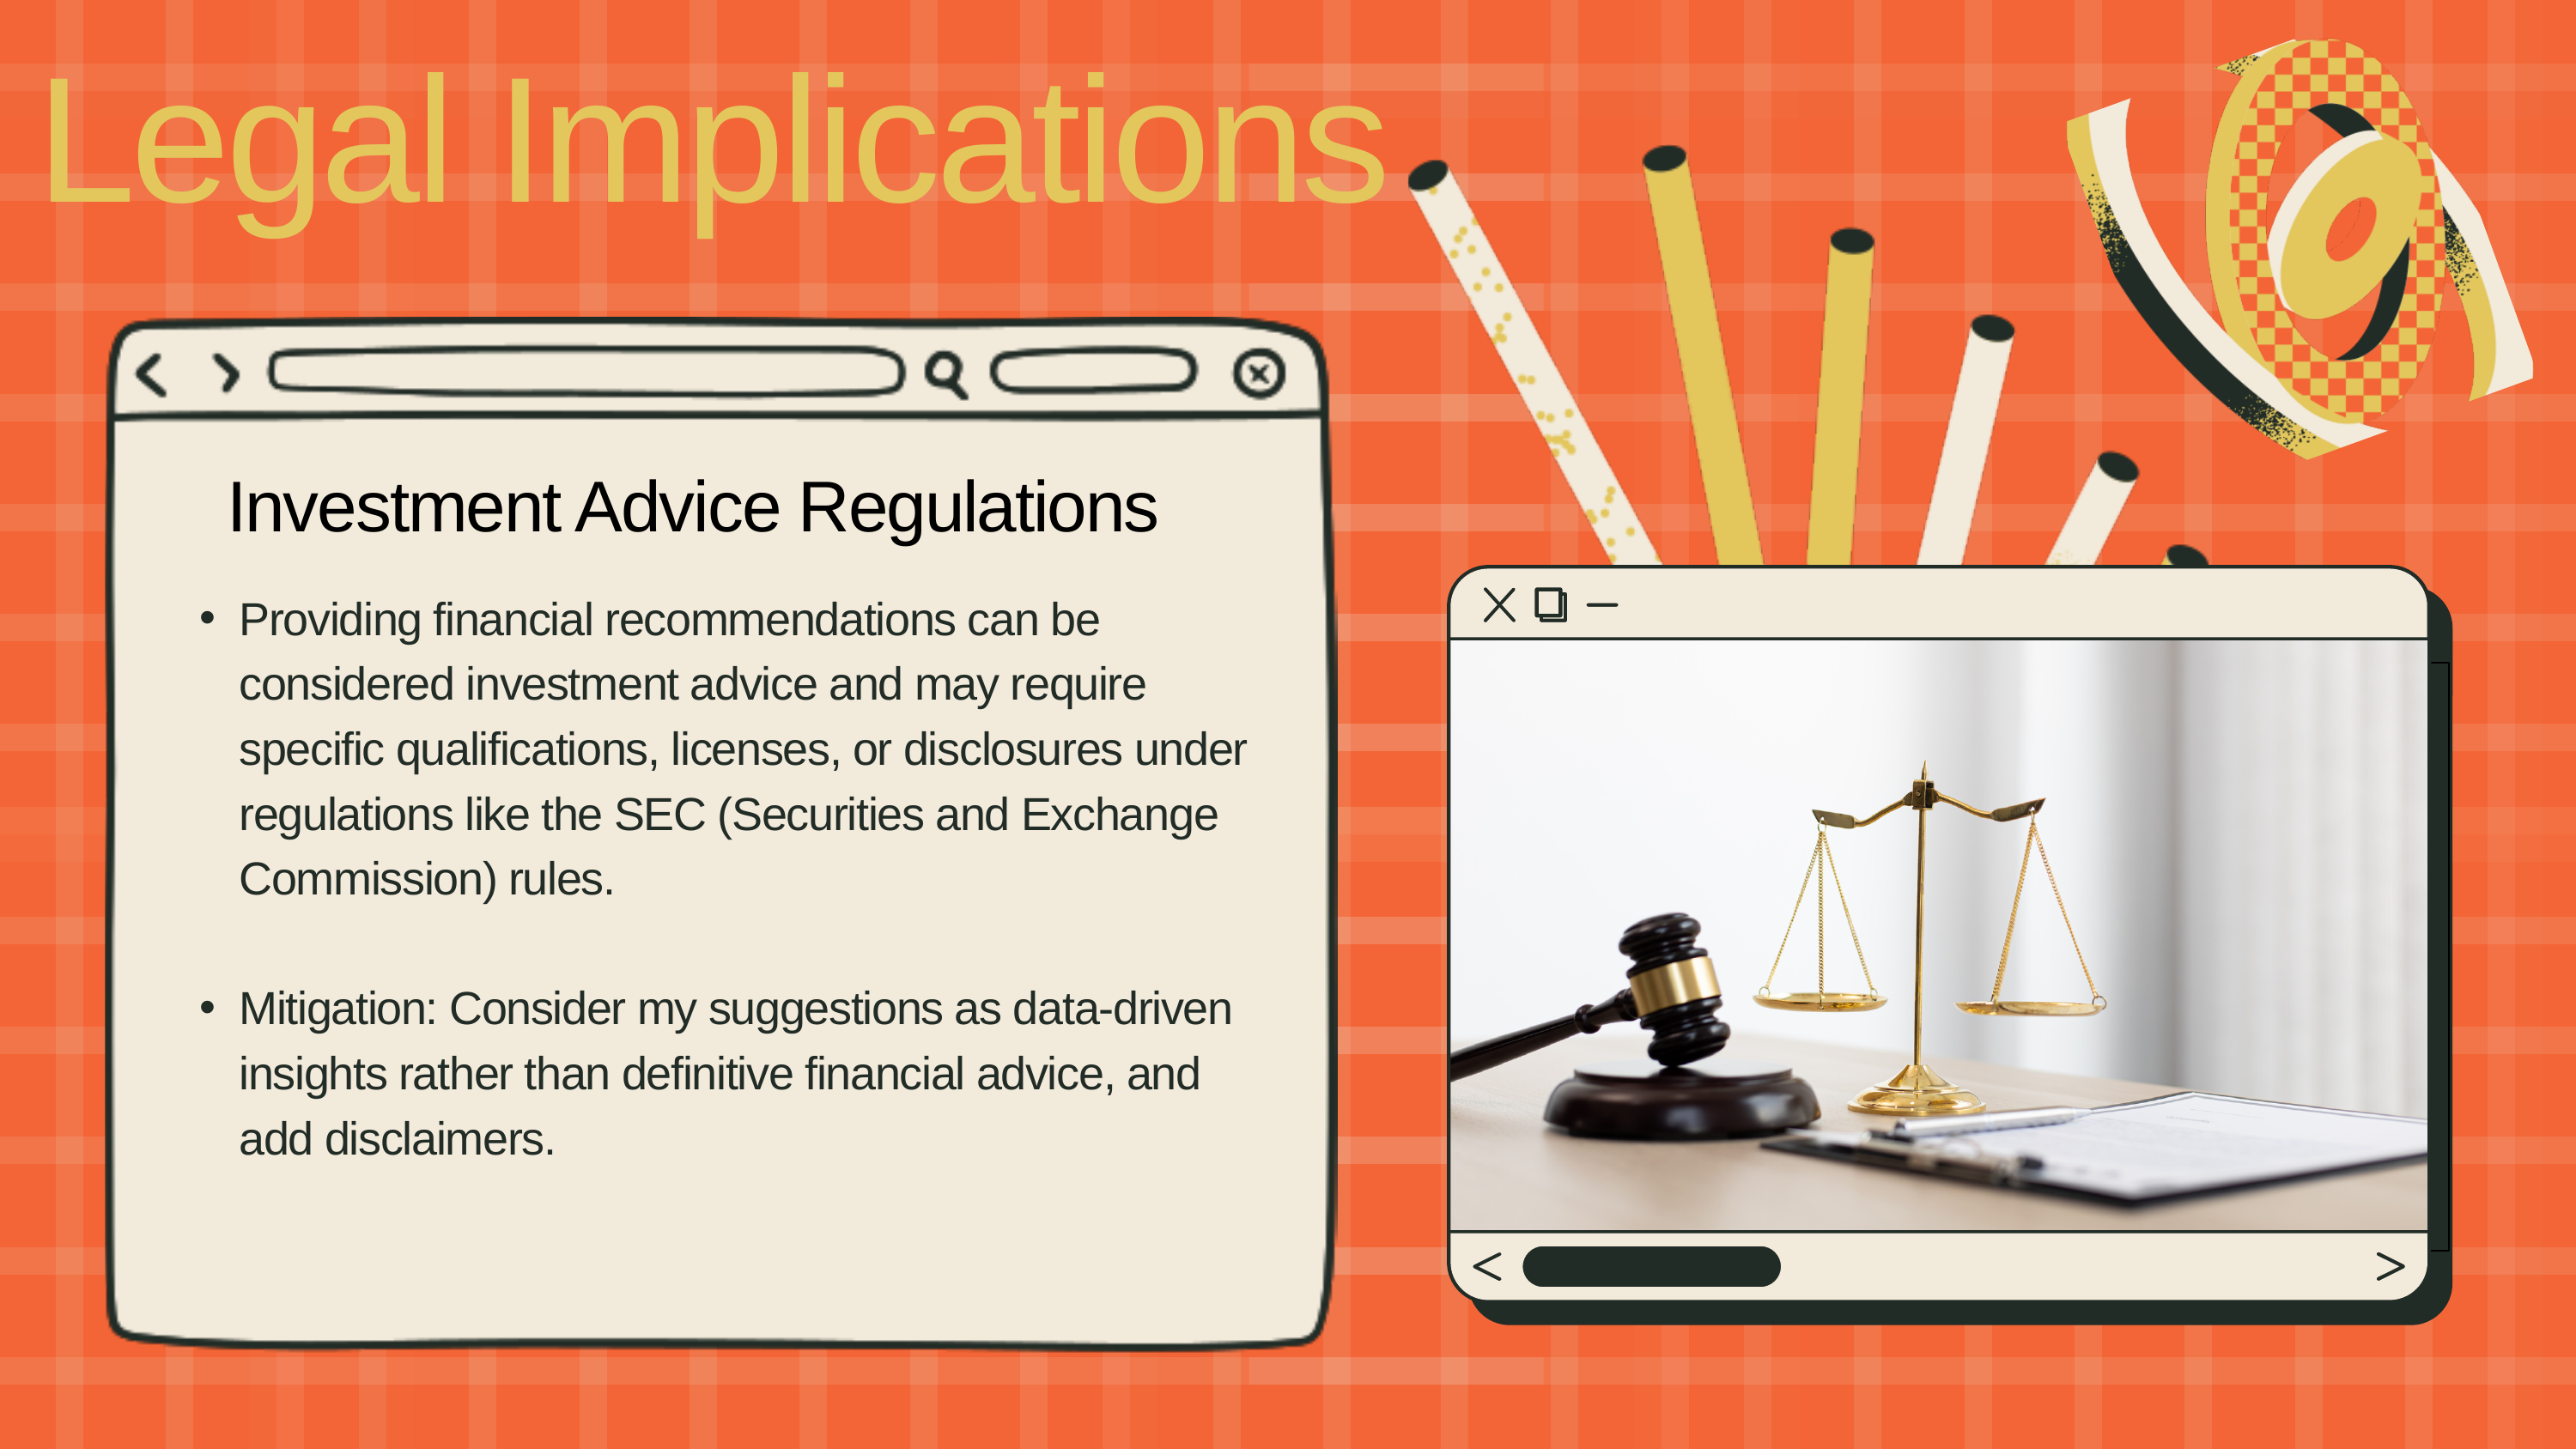

Legal Implications

Investment Advice Regulations

Providing financial recommendations can be considered investment advice and may require specific qualifications, licenses, or disclosures under regulations like the SEC (Securities and Exchange Commission) rules.

Mitigation: Consider my suggestions as data-driven insights rather than definitive financial advice, and add disclaimers.